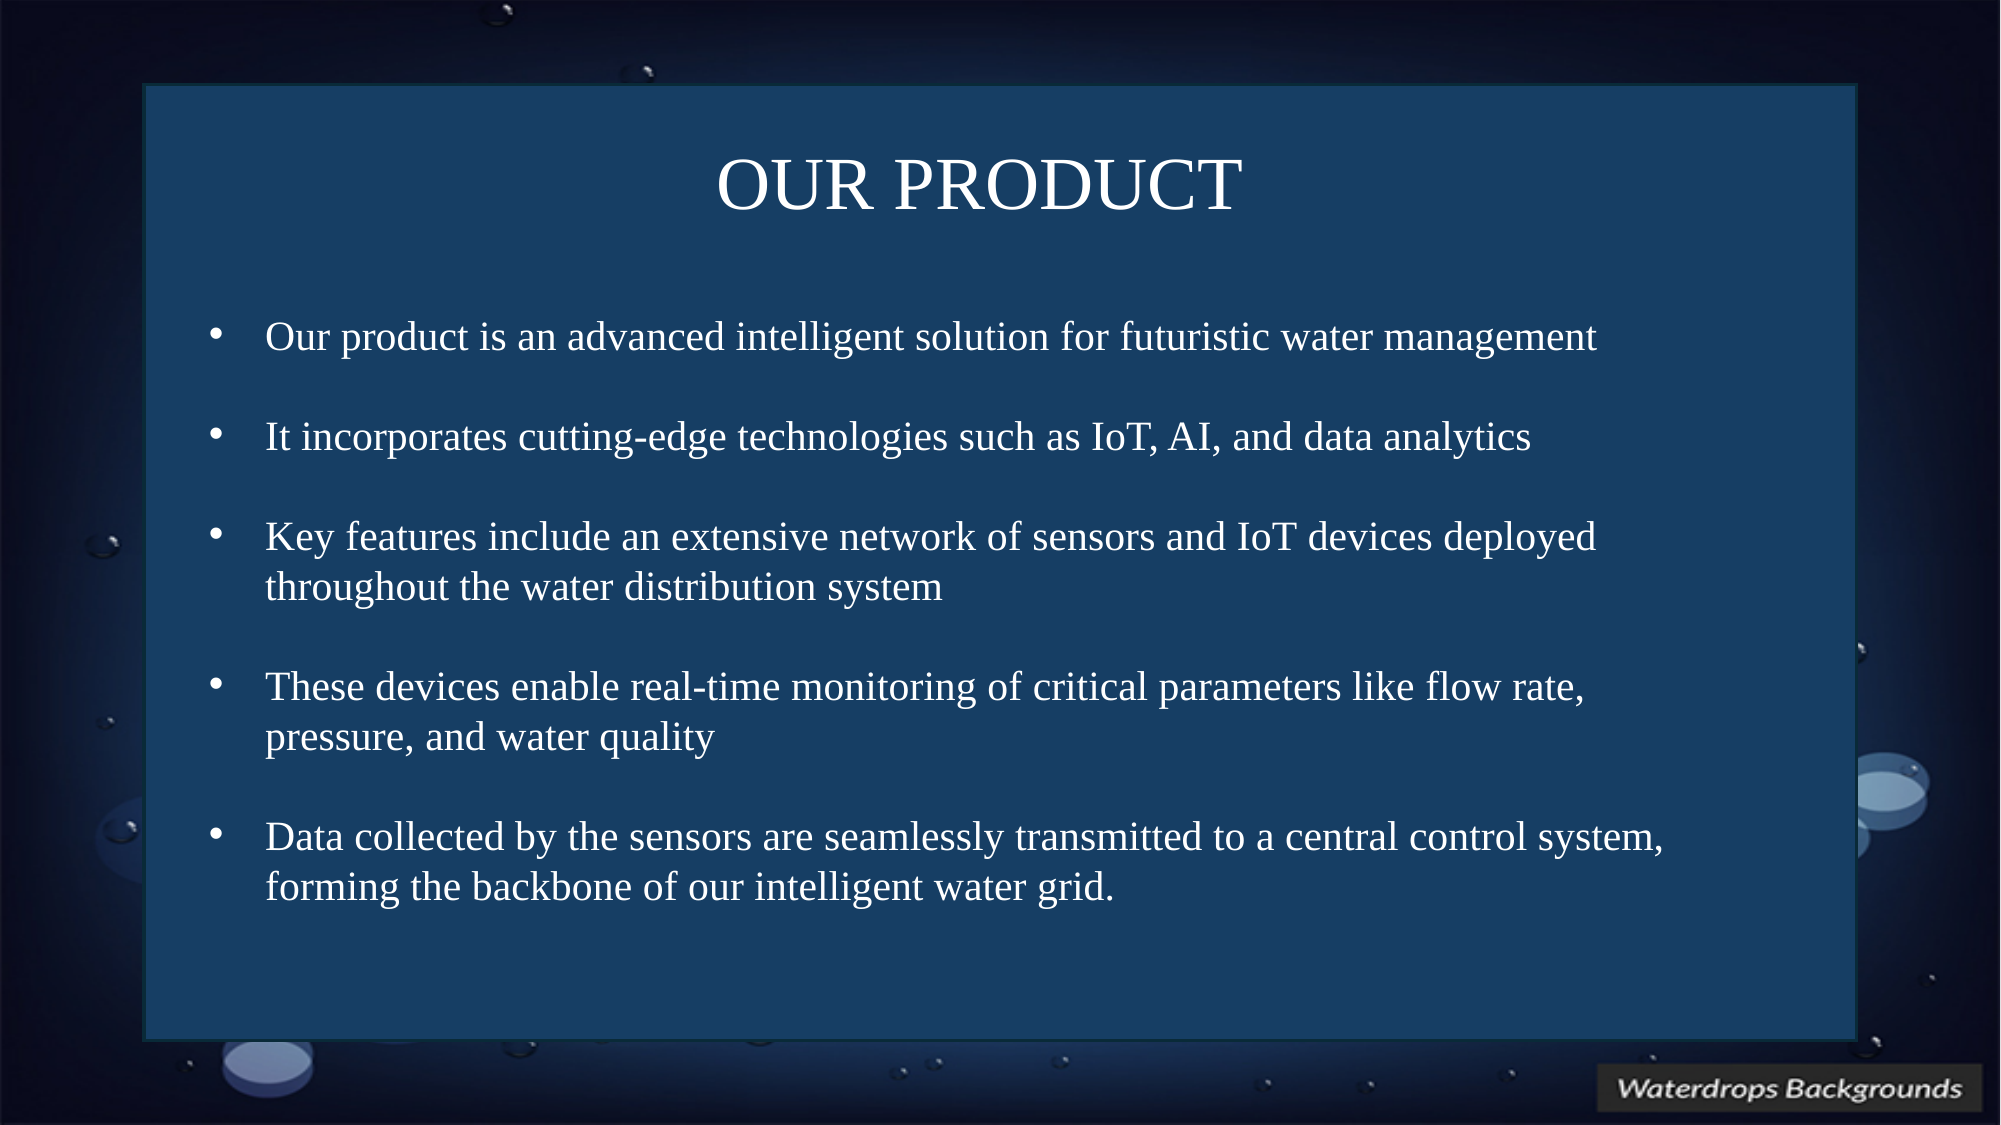

OUR PRODUCT
Our product is an advanced intelligent solution for futuristic water management

It incorporates cutting-edge technologies such as IoT, AI, and data analytics

Key features include an extensive network of sensors and IoT devices deployed throughout the water distribution system

These devices enable real-time monitoring of critical parameters like flow rate, pressure, and water quality

Data collected by the sensors are seamlessly transmitted to a central control system, forming the backbone of our intelligent water grid.